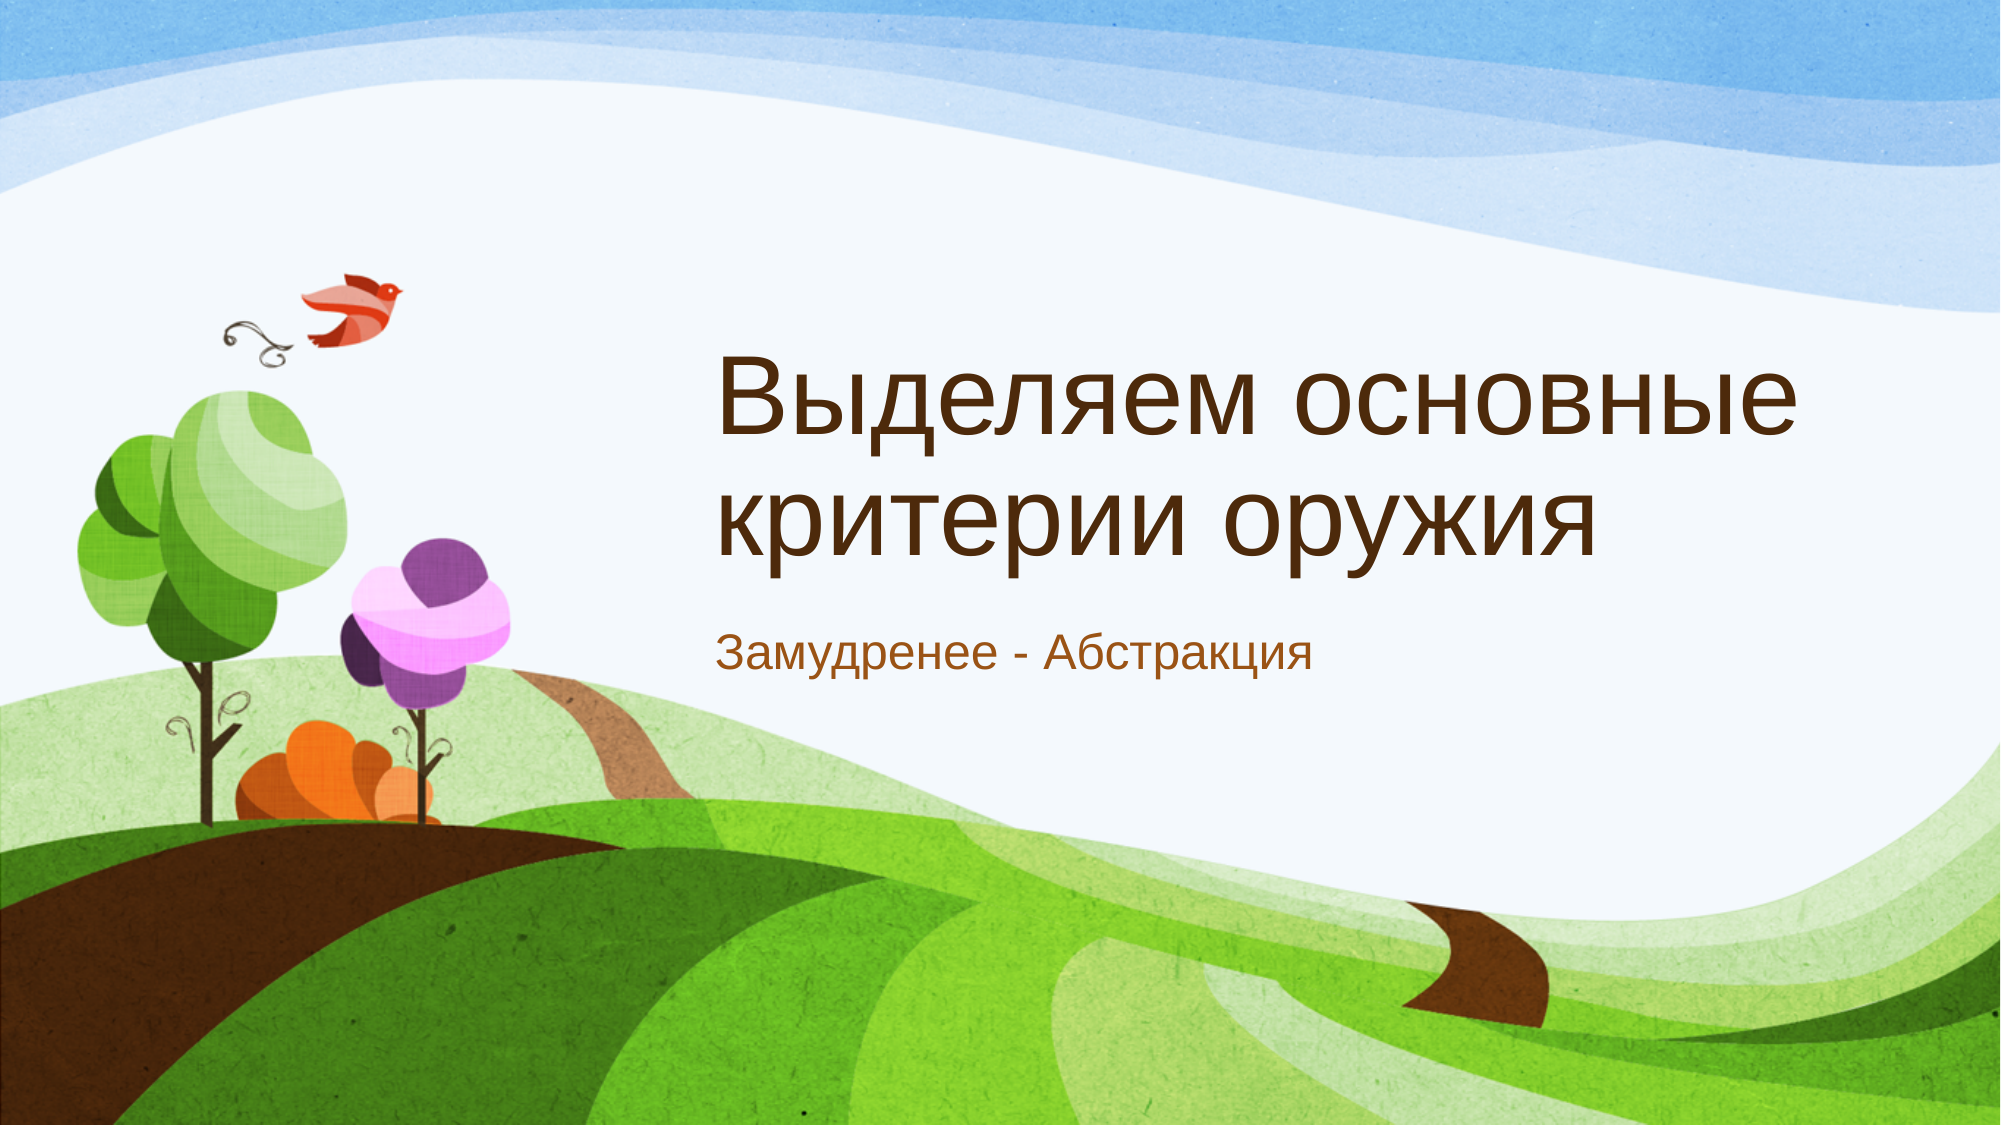

# Выделяем основные критерии оружия
Замудренее - Абстракция